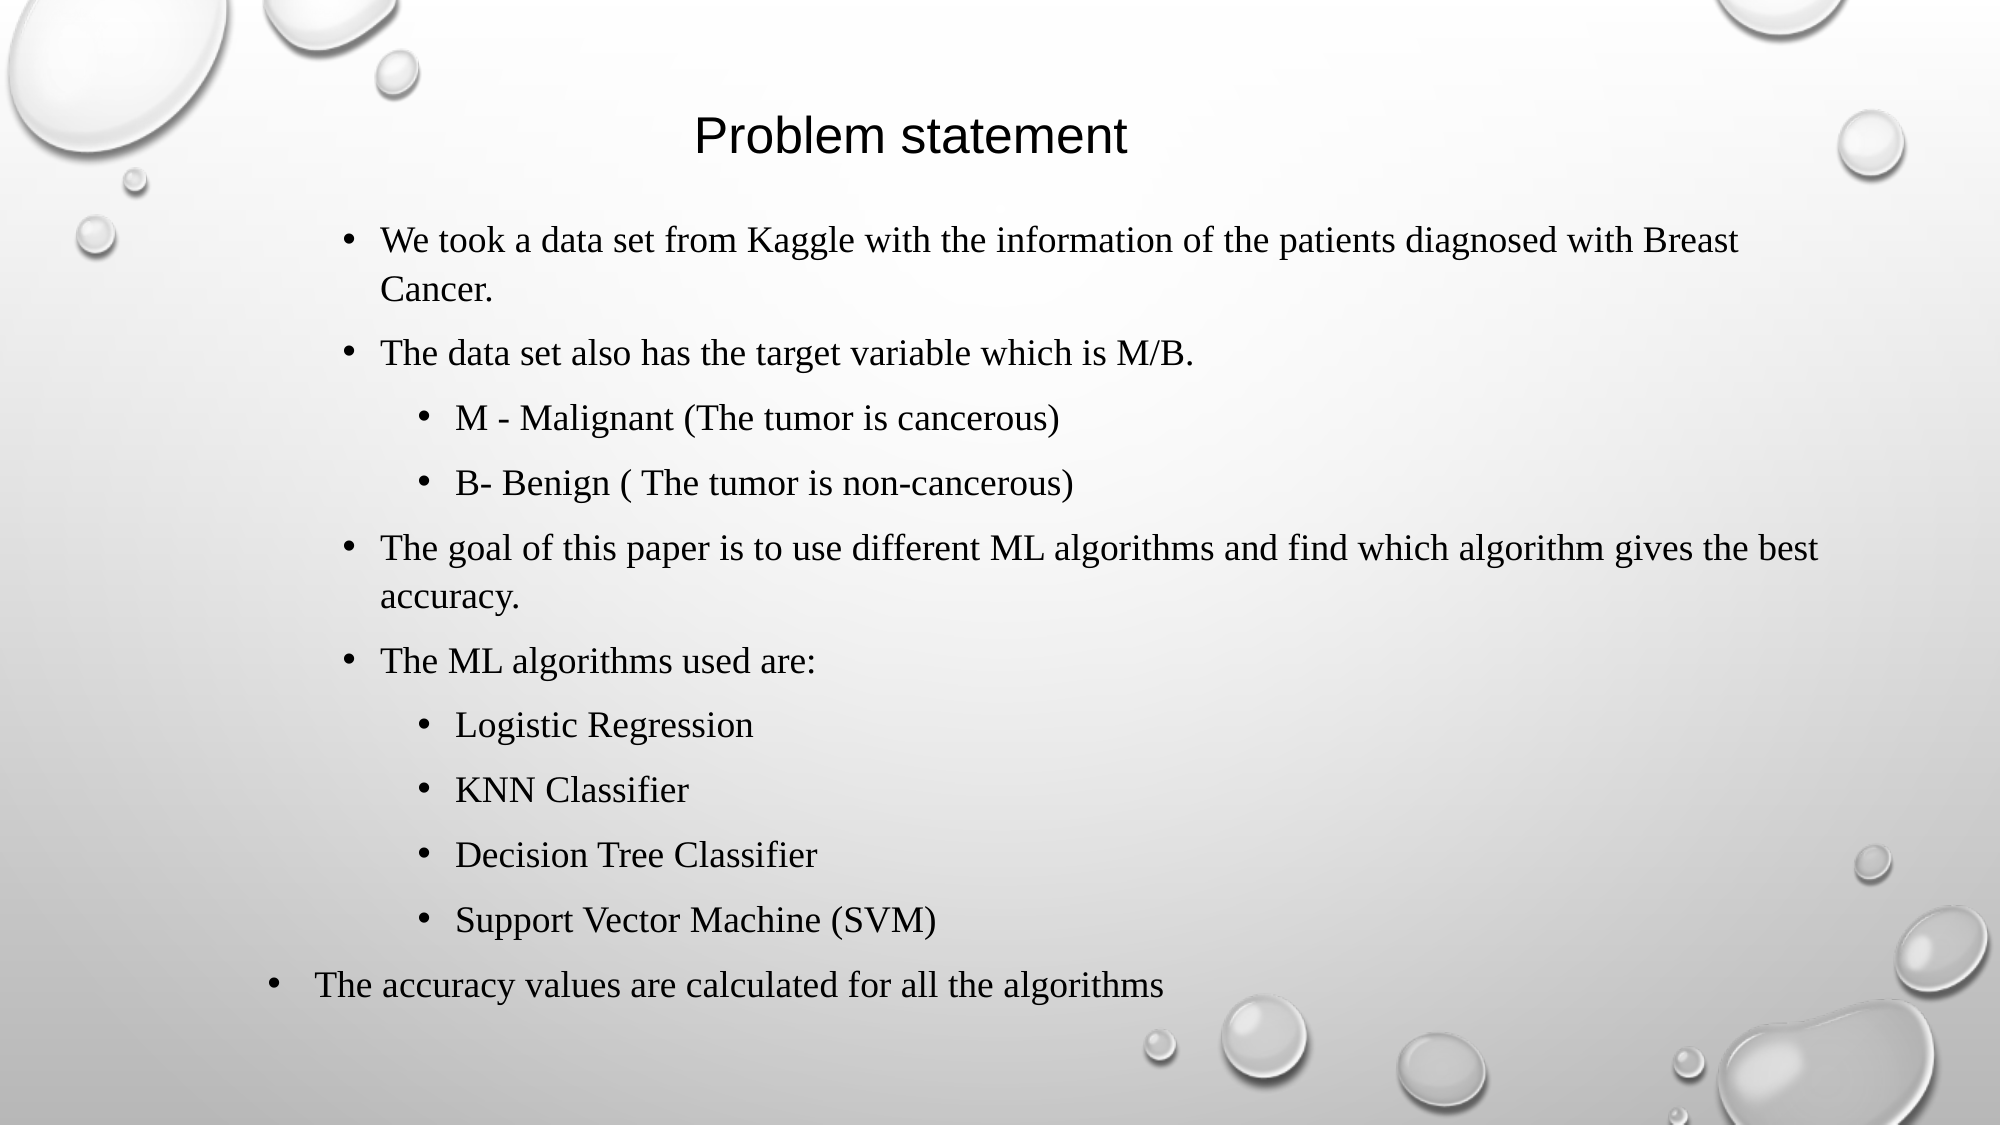

# Problem statement
We took a data set from Kaggle with the information of the patients diagnosed with Breast Cancer.
The data set also has the target variable which is M/B.
M - Malignant (The tumor is cancerous)
B- Benign ( The tumor is non-cancerous)
The goal of this paper is to use different ML algorithms and find which algorithm gives the best accuracy.
The ML algorithms used are:
Logistic Regression
KNN Classifier
Decision Tree Classifier
Support Vector Machine (SVM)
The accuracy values are calculated for all the algorithms